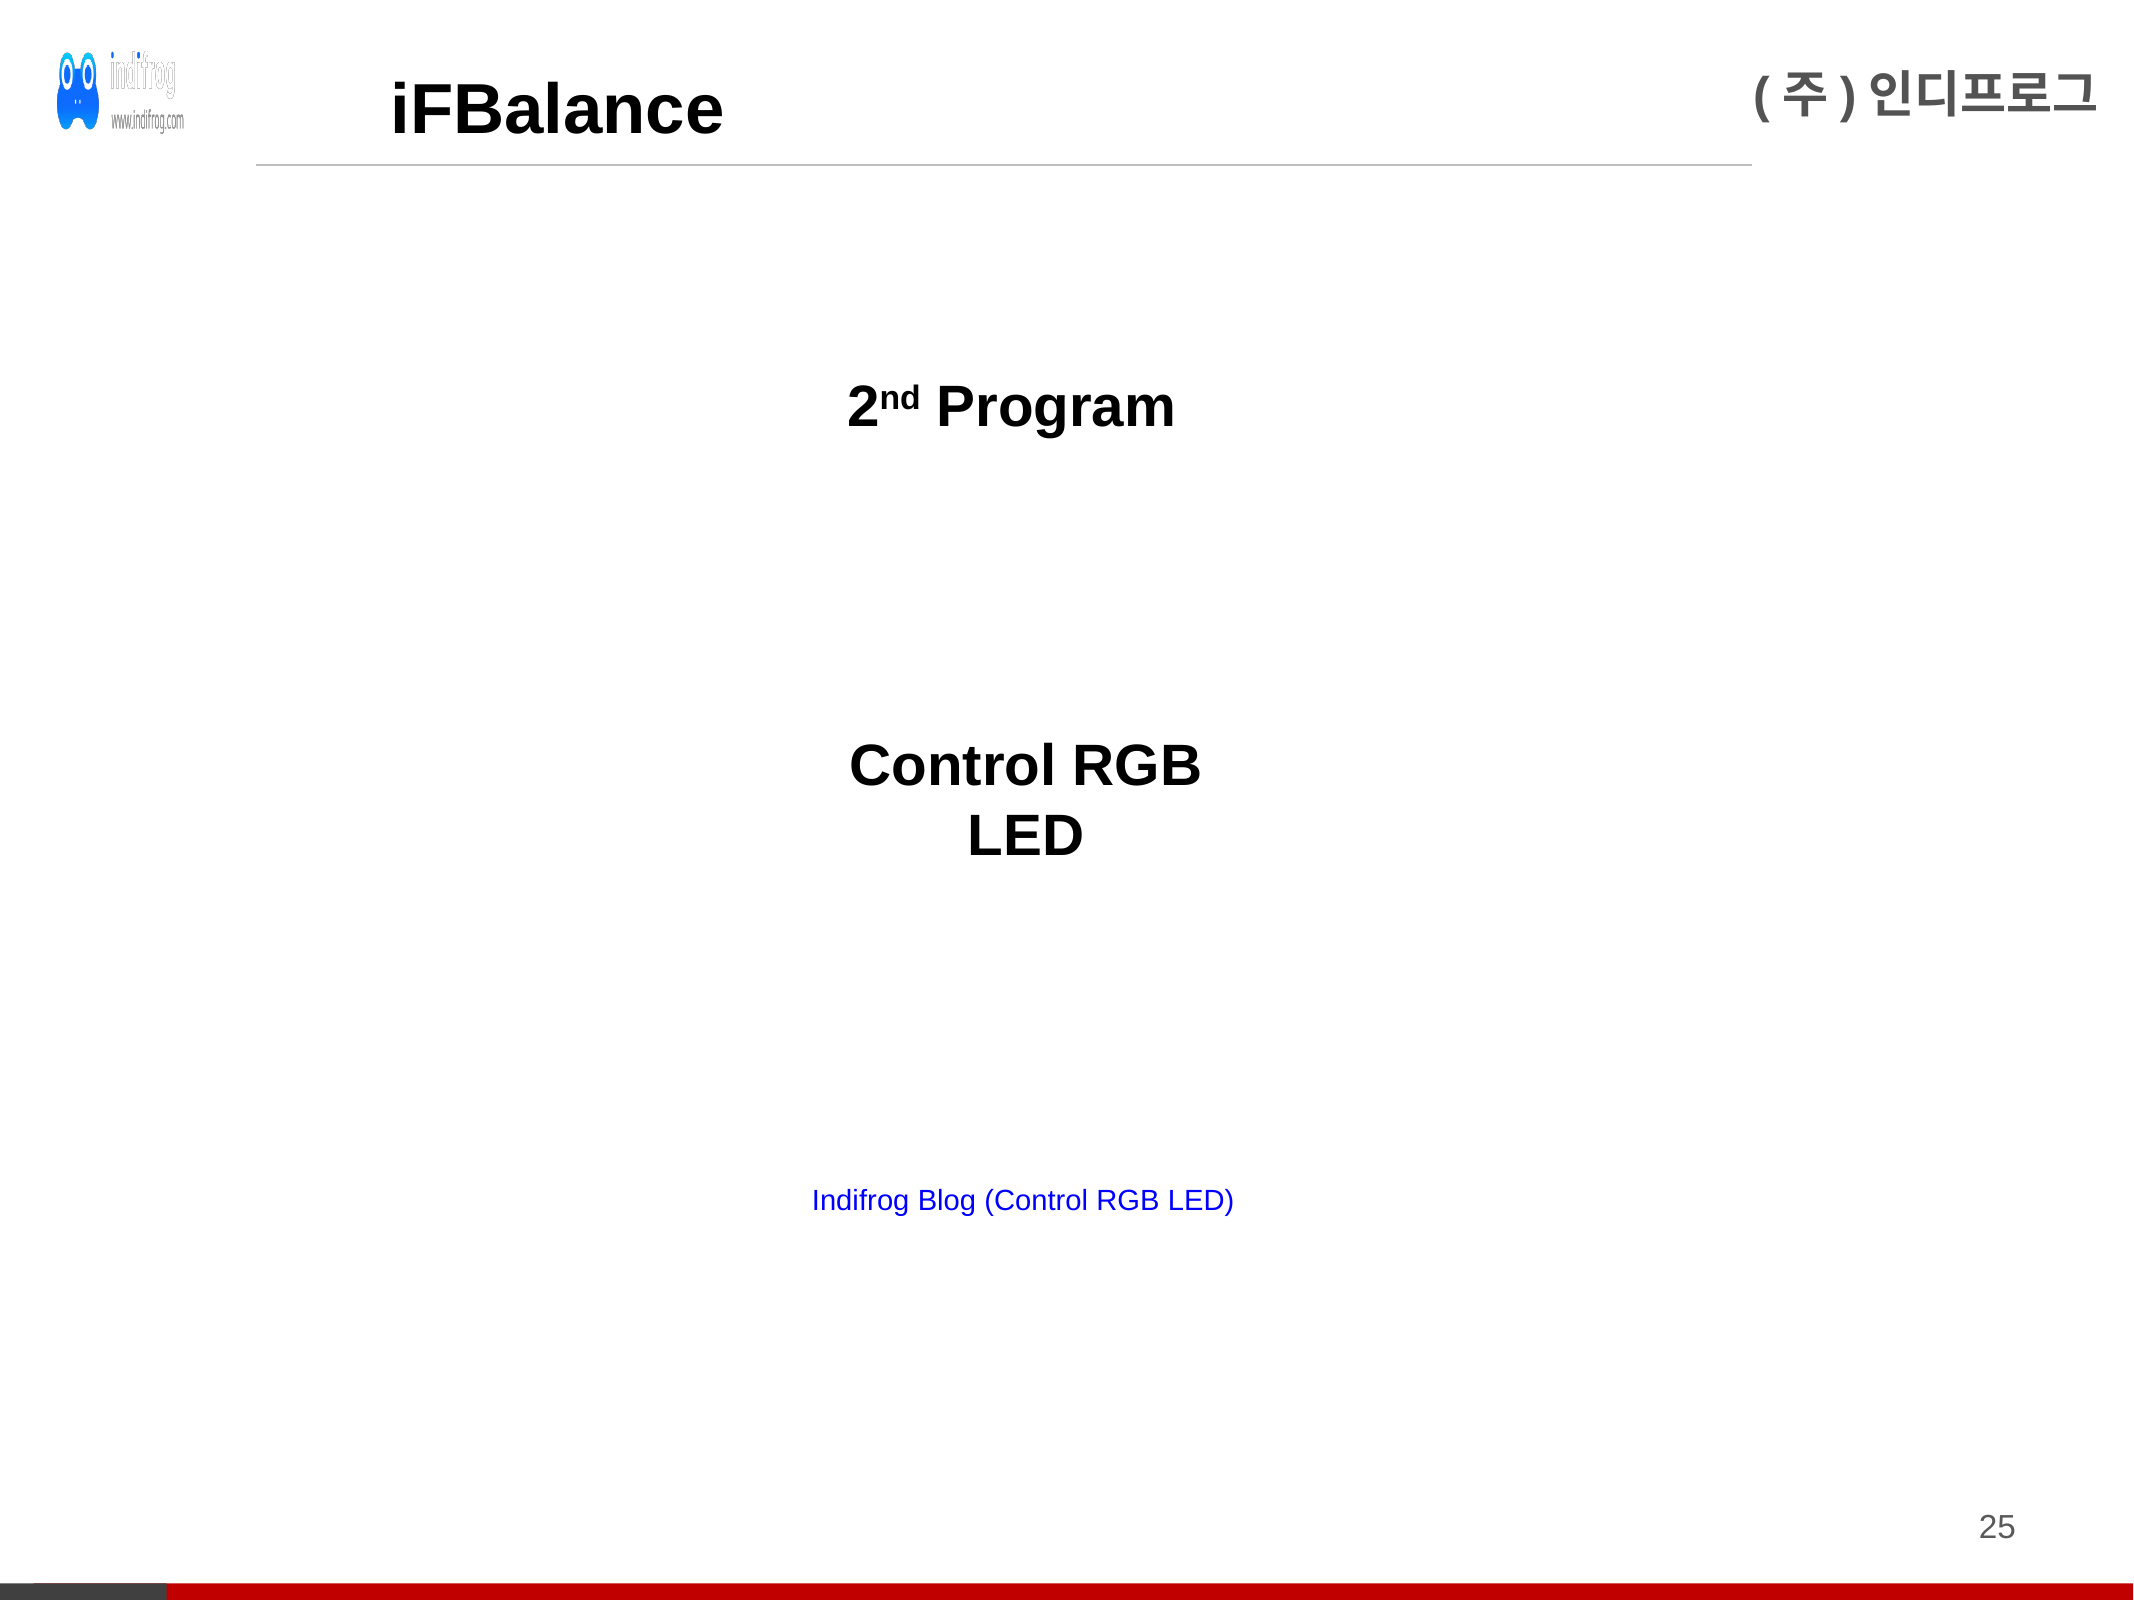

iFBalance
2nd Program
Control RGB LED
Indifrog Blog (Control RGB LED)
25